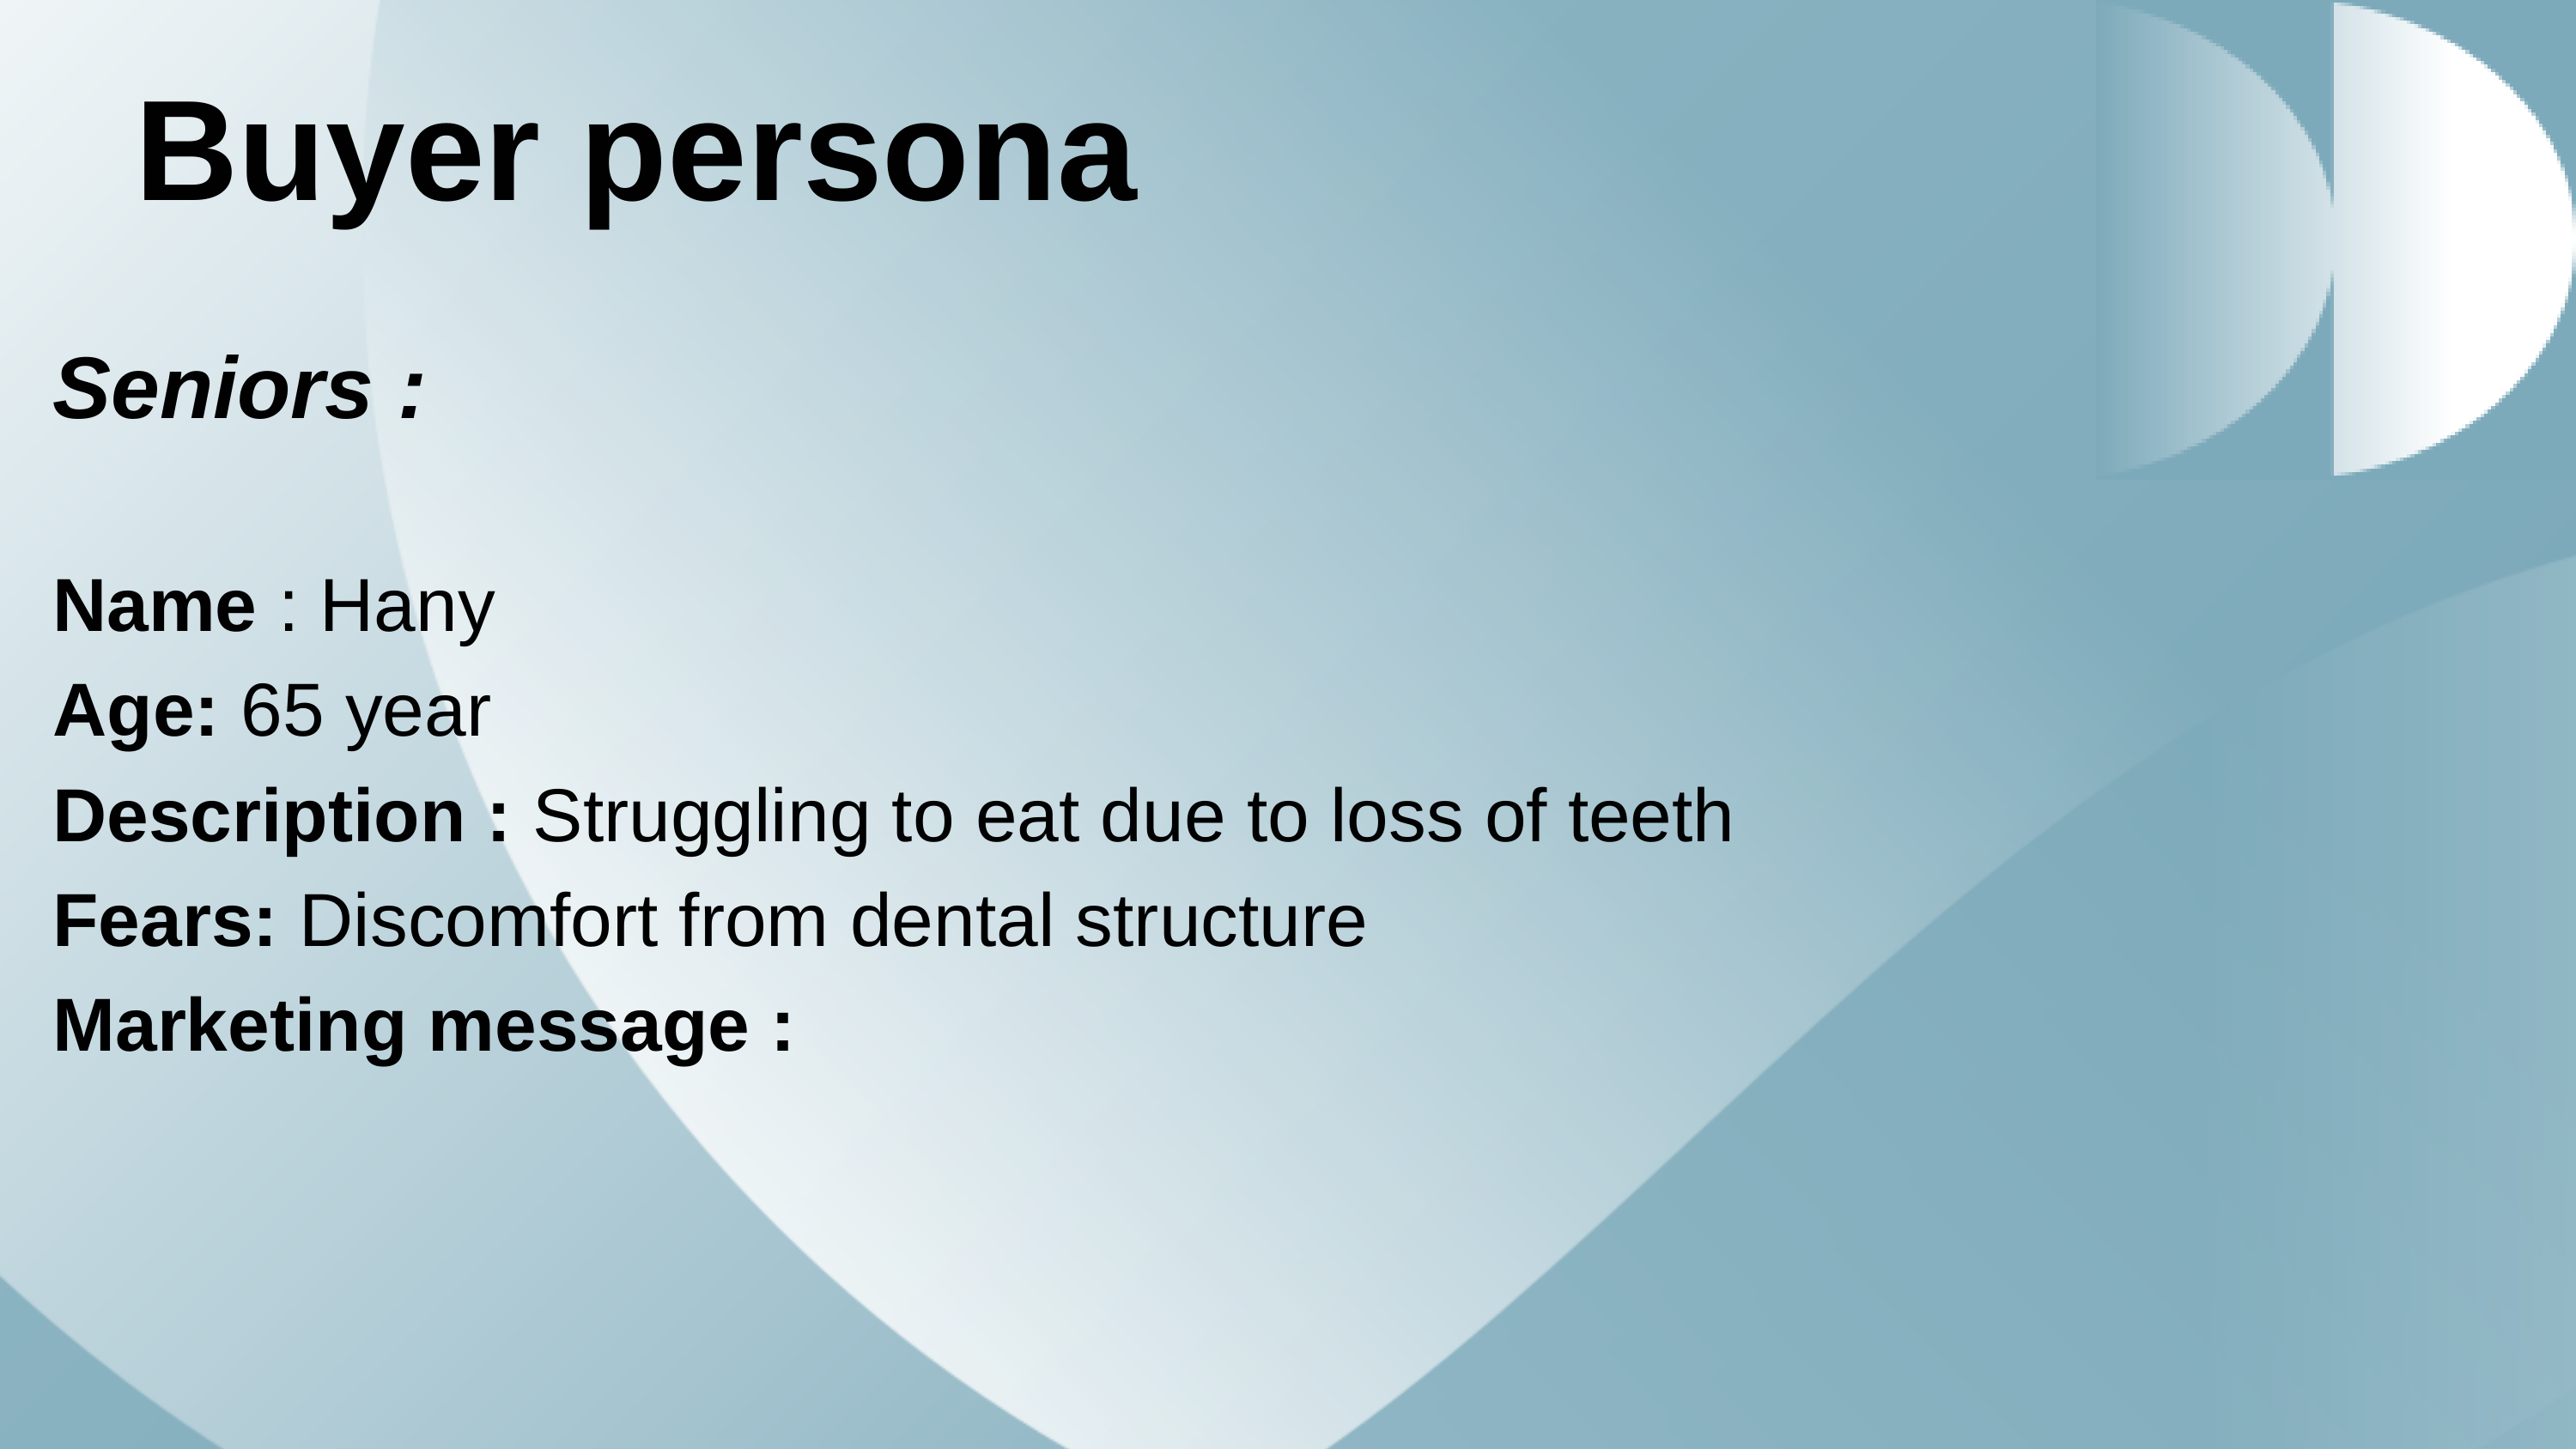

Buyer persona
Seniors :

Name : Hany
Age: 65 year
Description : Struggling to eat due to loss of teeth
Fears: Discomfort from dental structure
Marketing message :